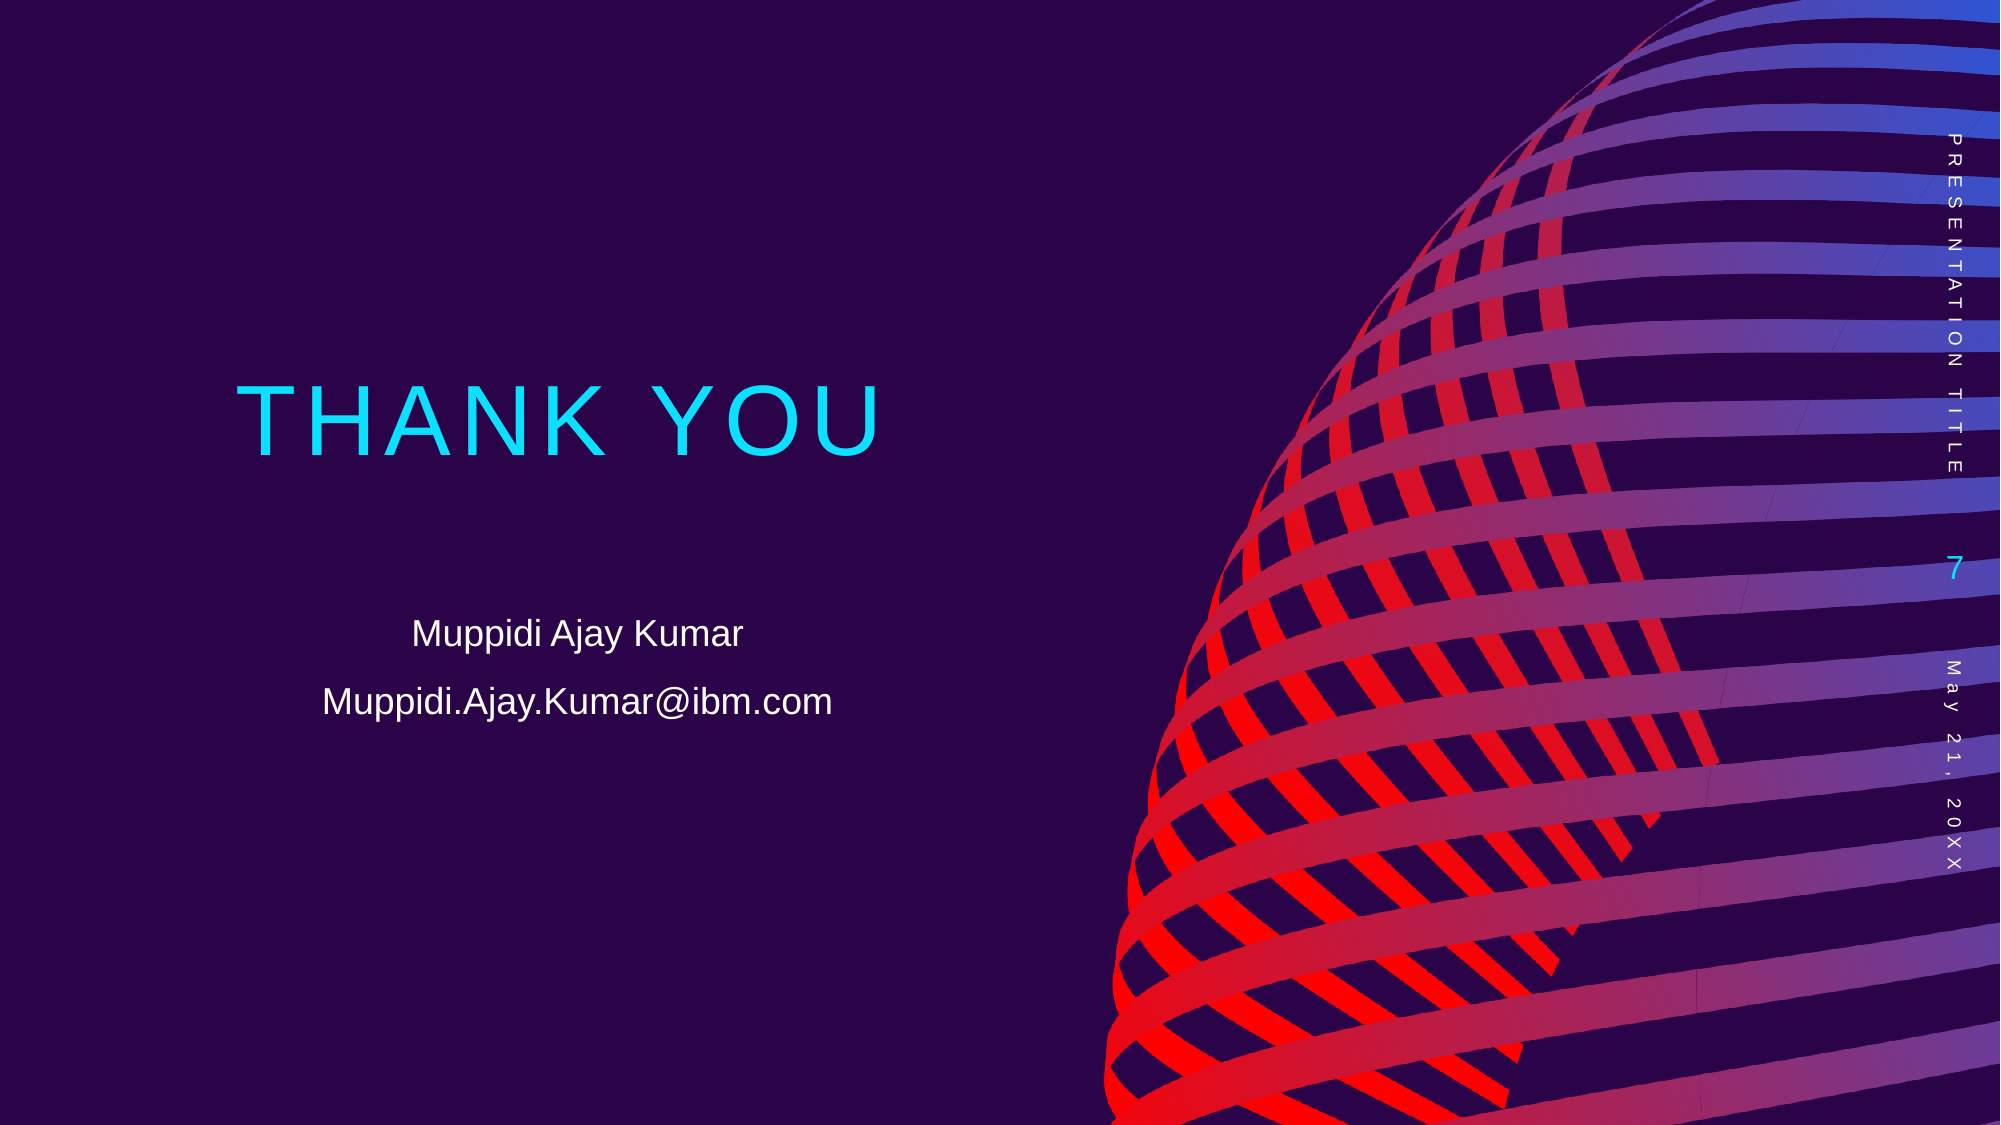

# Thank you
PRESENTATION TITLE
7
Muppidi Ajay Kumar
Muppidi.Ajay.Kumar@ibm.com​​
May 21, 20XX